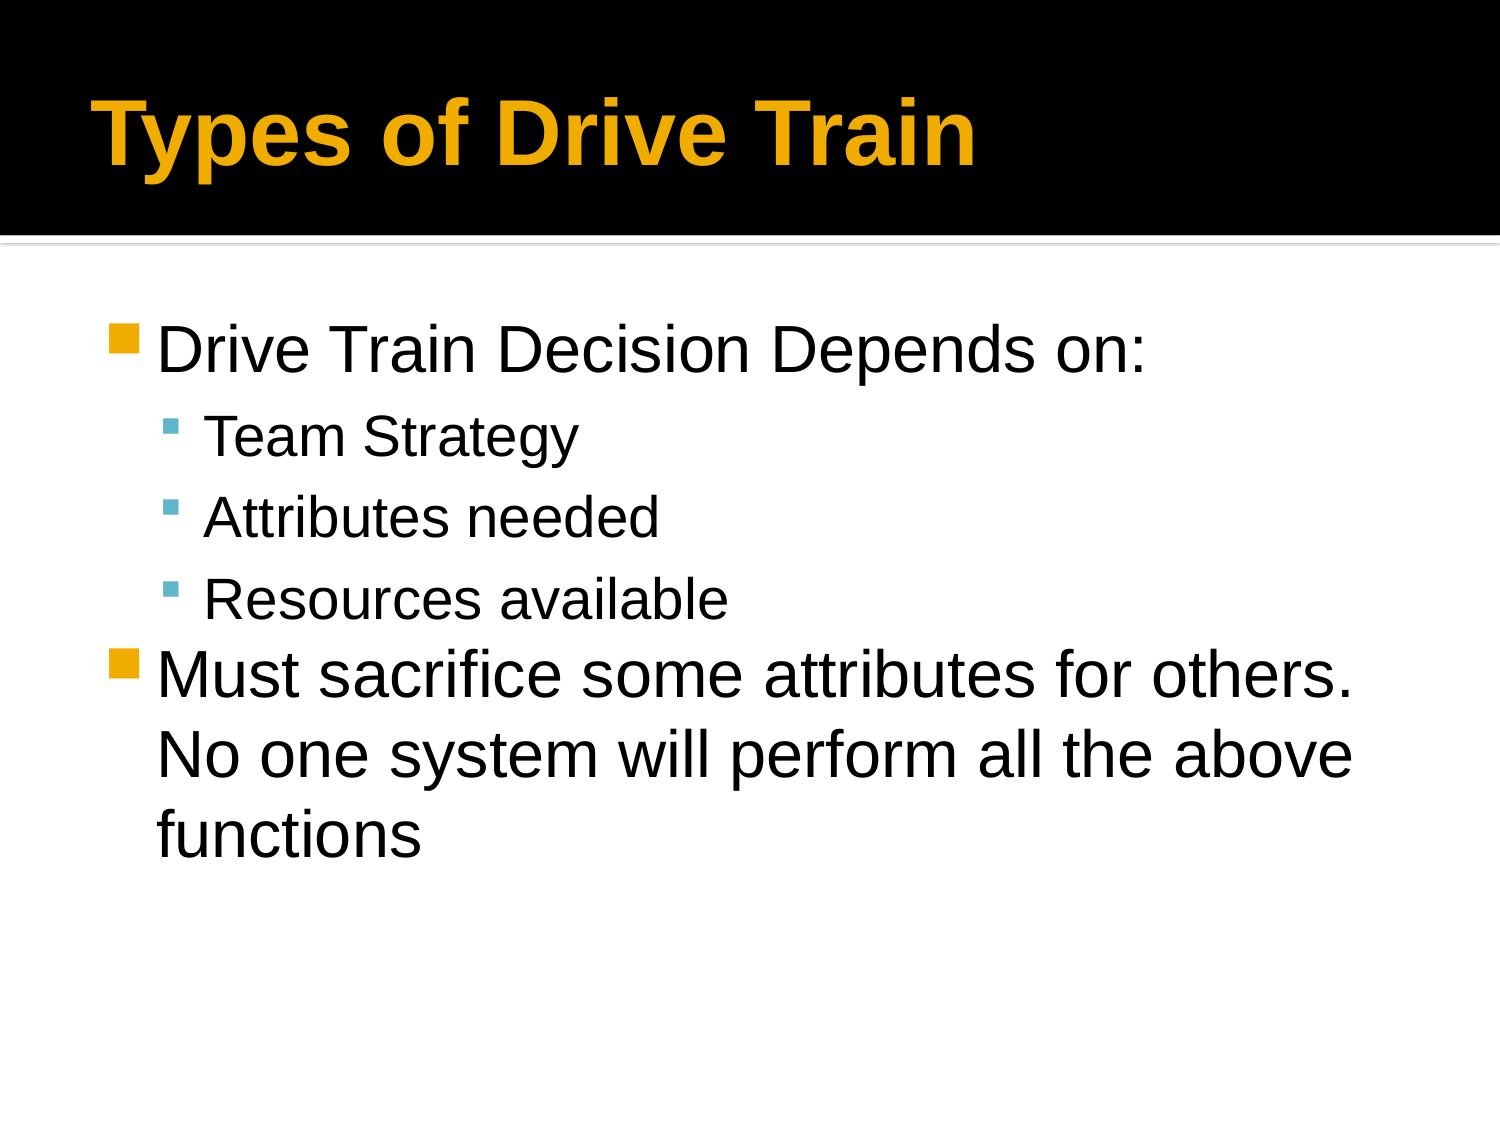

# Types of Drive Train
Drive Train Decision Depends on:
Team Strategy
Attributes needed
Resources available
Must sacrifice some attributes for others. No one system will perform all the above functions